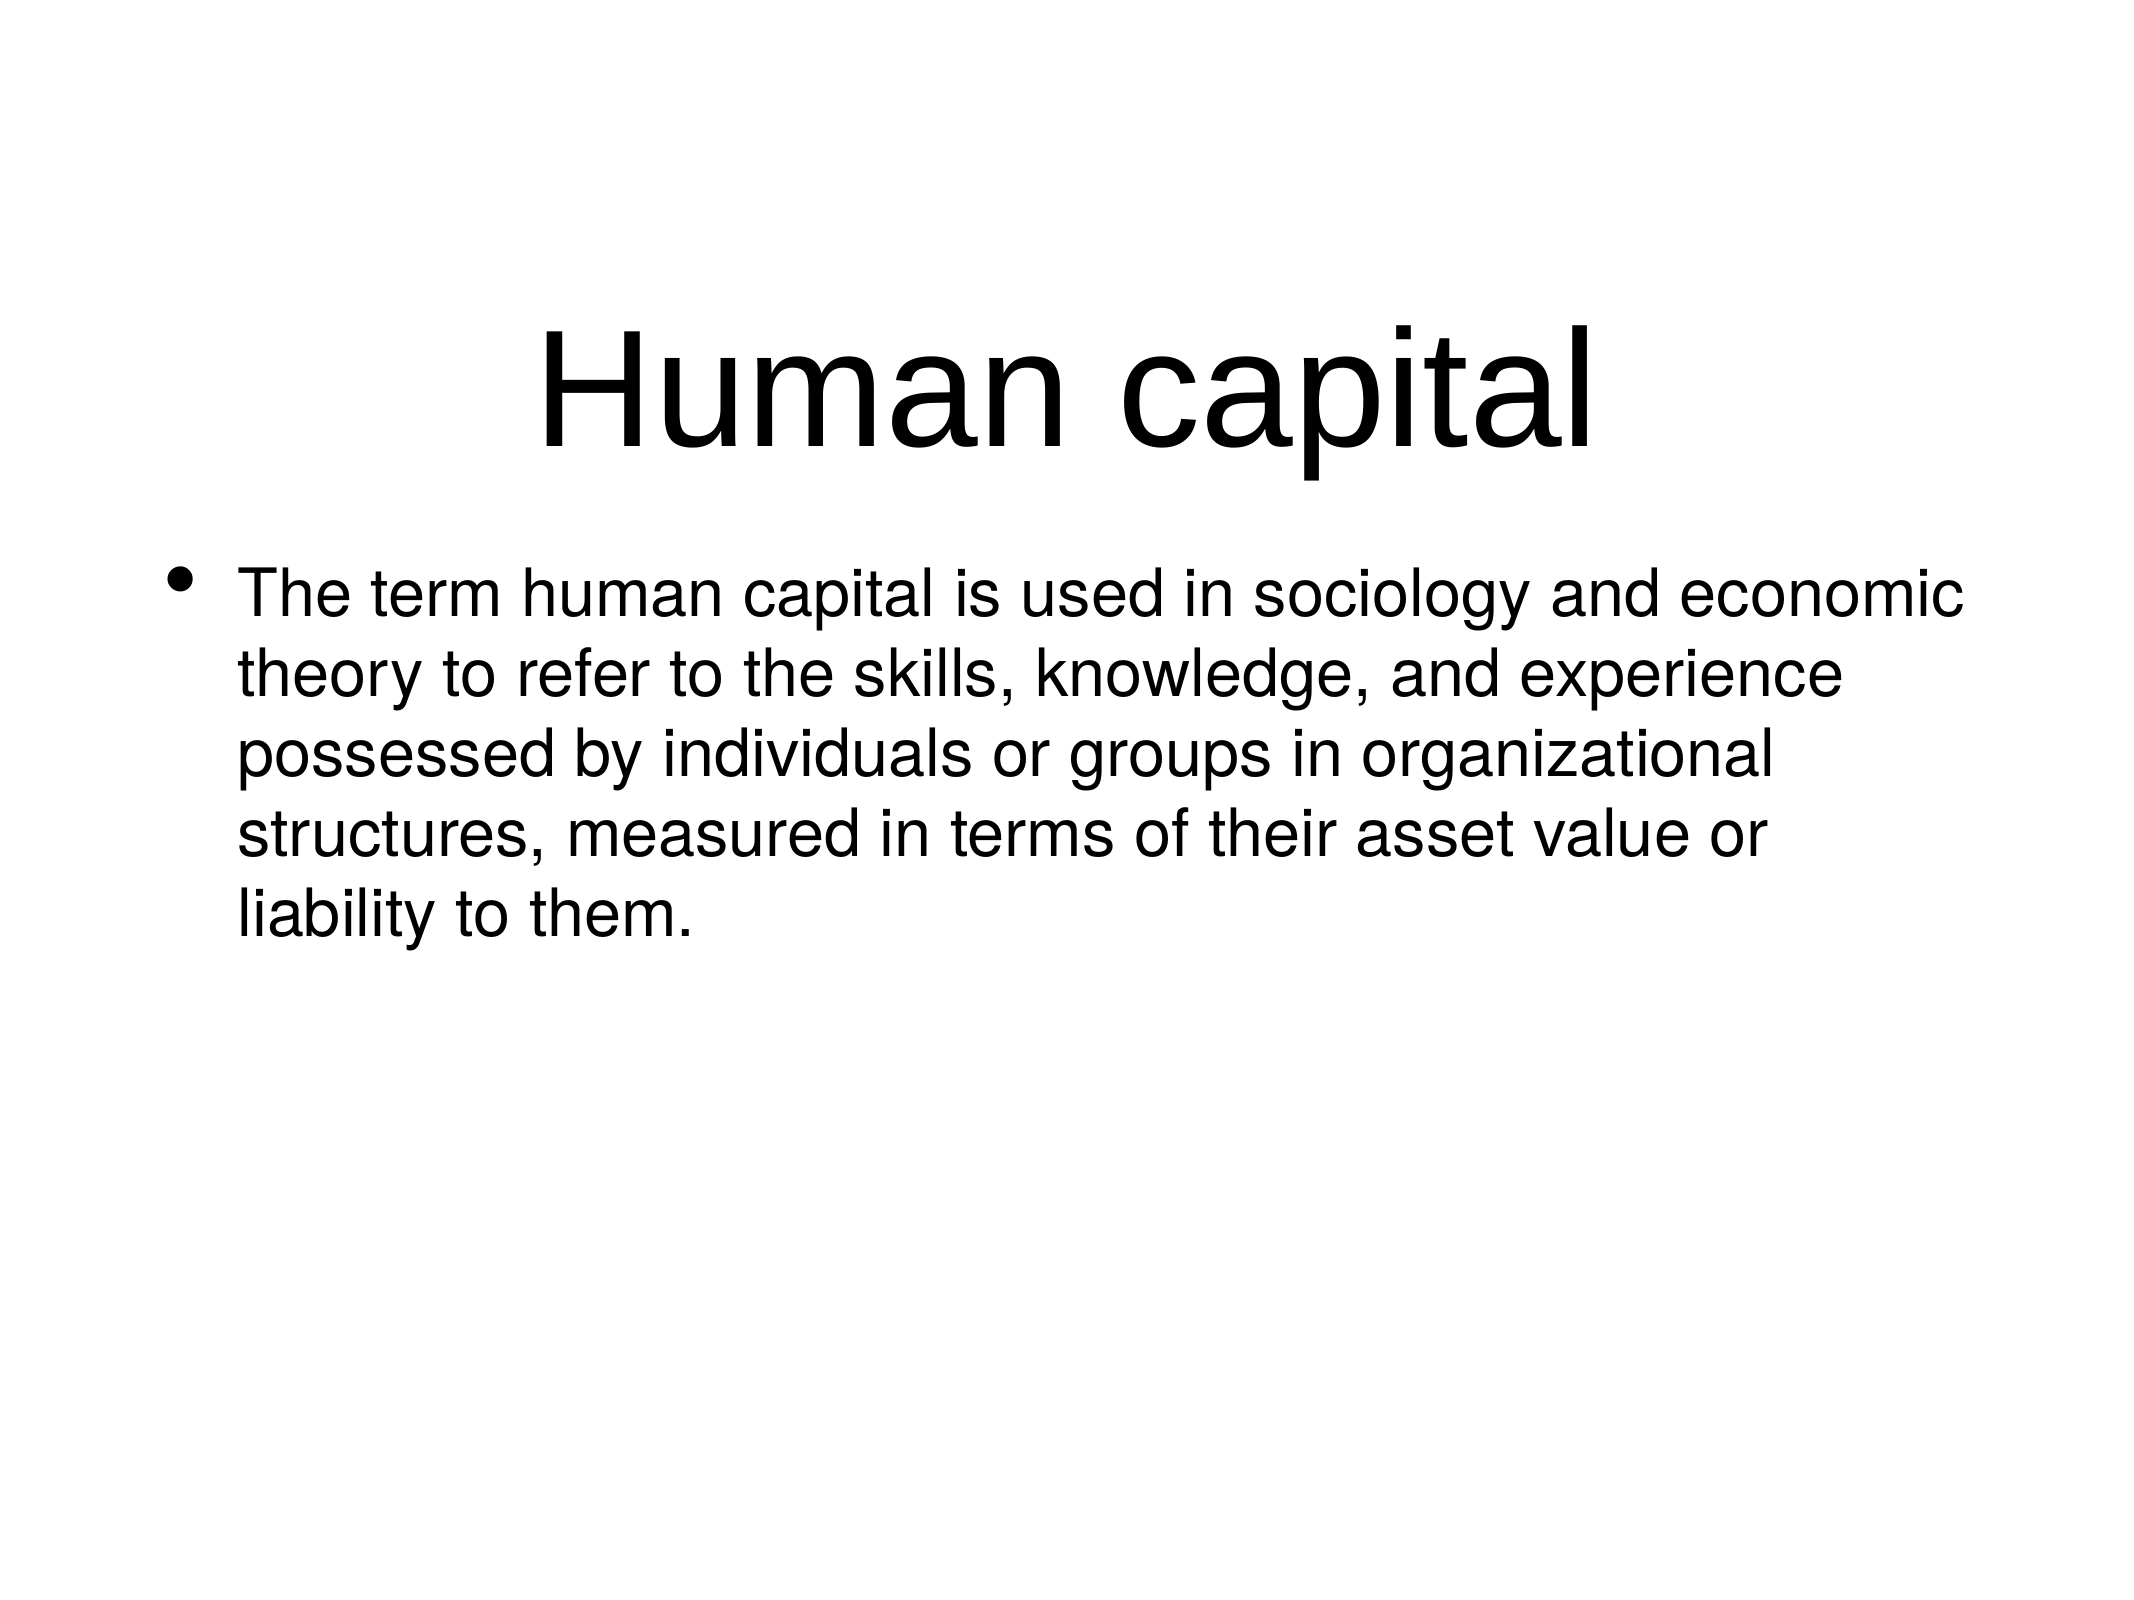

# Human capital
The term human capital is used in sociology and economic theory to refer to the skills, knowledge, and experience possessed by individuals or groups in organizational structures, measured in terms of their asset value or liability to them.